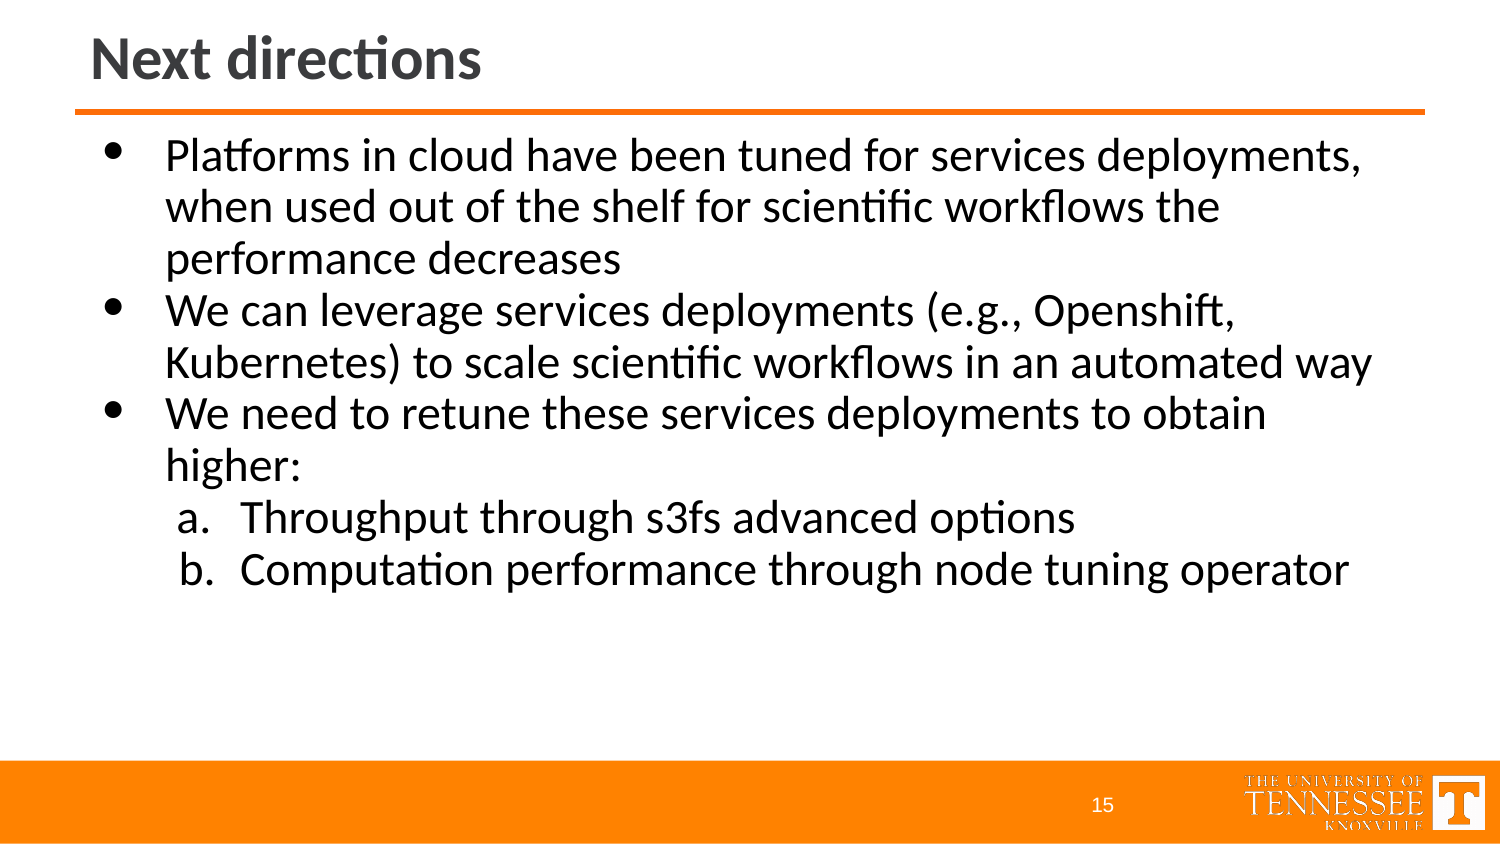

# Next directions
Platforms in cloud have been tuned for services deployments, when used out of the shelf for scientific workflows the performance decreases
We can leverage services deployments (e.g., Openshift, Kubernetes) to scale scientific workflows in an automated way
We need to retune these services deployments to obtain higher:
Throughput through s3fs advanced options
Computation performance through node tuning operator
15